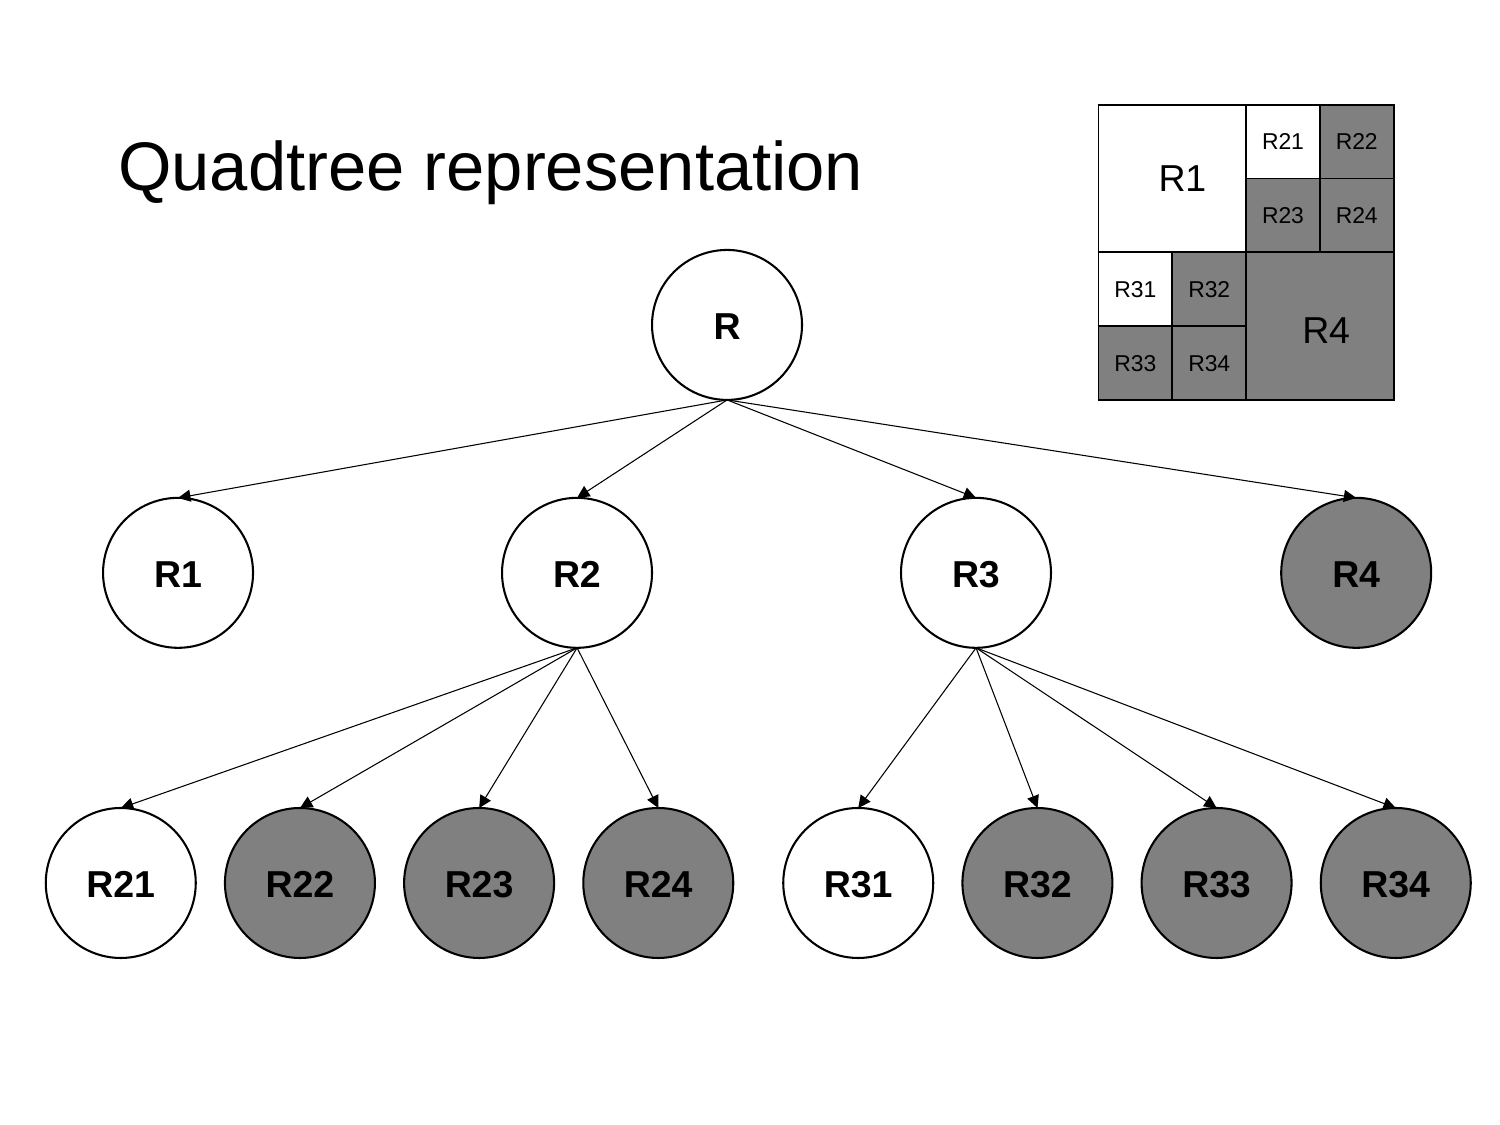

# Quadtree representation
|  |  | R21 | R22 |
| --- | --- | --- | --- |
|  |  | R23 | R24 |
| R31 | R32 |  |  |
| R33 | R34 |  |  |
R1
R
R4
R1
R2
R3
R4
R21
R22
R23
R24
R31
R32
R33
R34